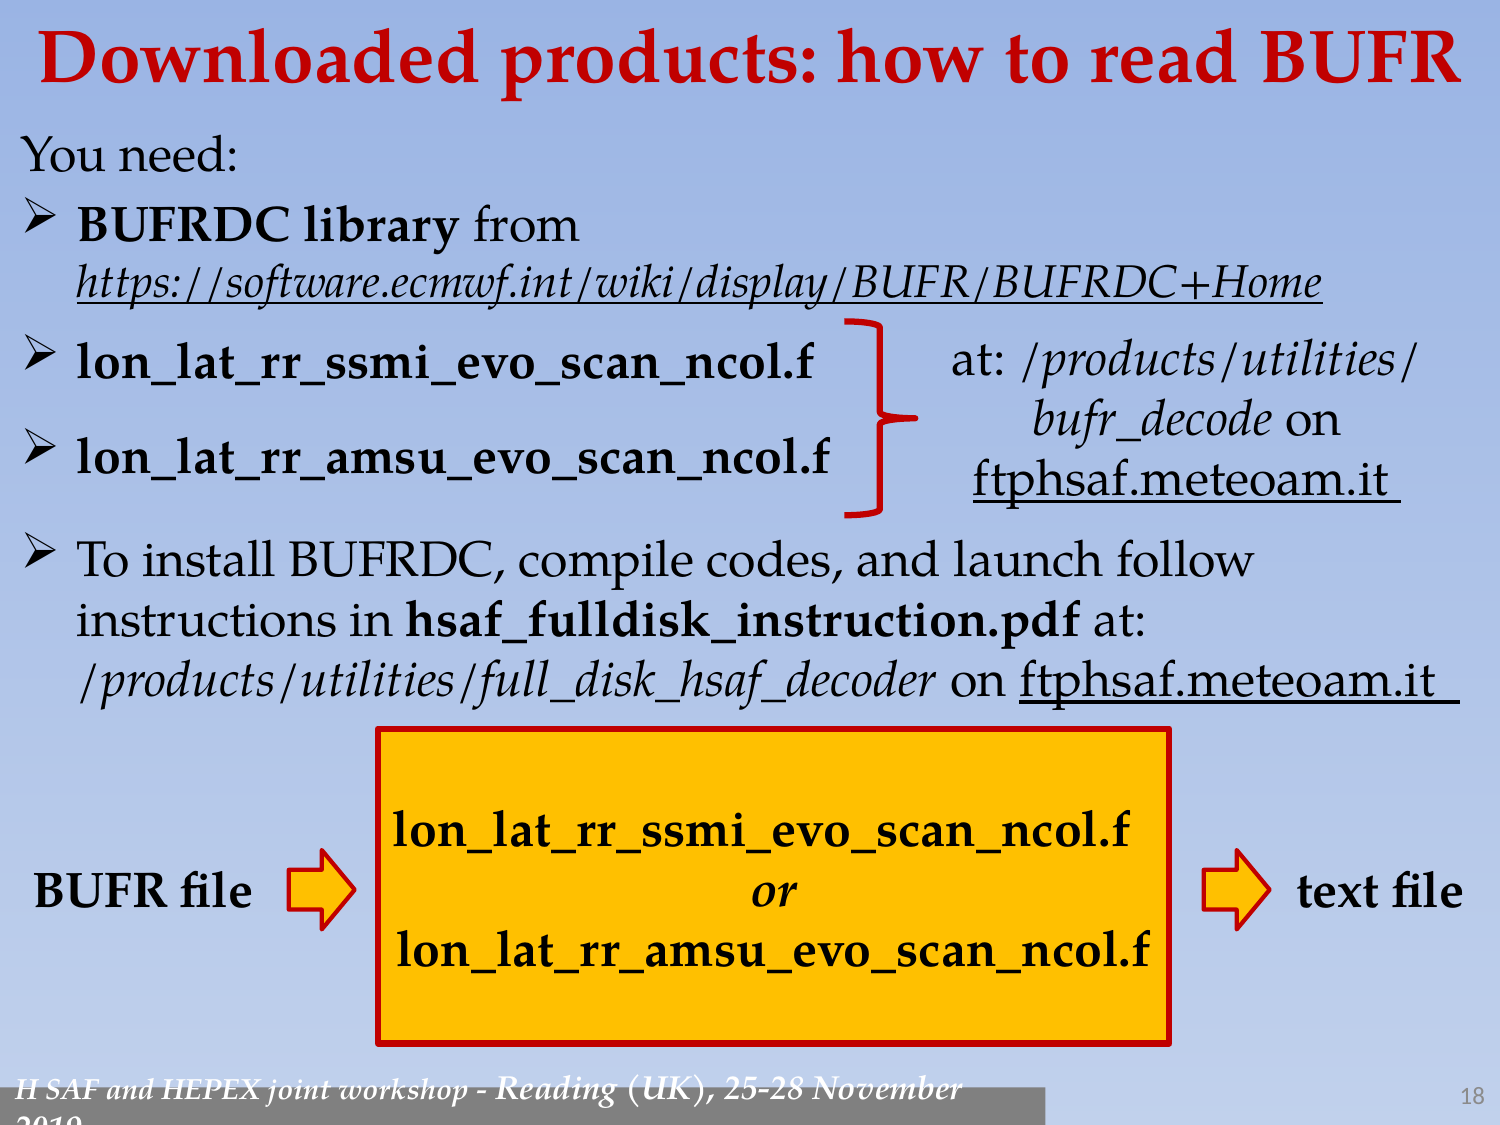

# Downloaded products: how to read BUFR
You need:
BUFRDC library from https://software.ecmwf.int/wiki/display/BUFR/BUFRDC+Home
at: /products/utilities/
bufr_decode on ftphsaf.meteoam.it
lon_lat_rr_ssmi_evo_scan_ncol.f

lon_lat_rr_amsu_evo_scan_ncol.f
To install BUFRDC, compile codes, and launch follow instructions in hsaf_fulldisk_instruction.pdf at: /products/utilities/full_disk_hsaf_decoder on ftphsaf.meteoam.it

lon_lat_rr_ssmi_evo_scan_ncol.f
or
lon_lat_rr_amsu_evo_scan_ncol.f

BUFR file

text file
18
H SAF and HEPEX joint workshop - Reading (UK), 25-28 November 2019